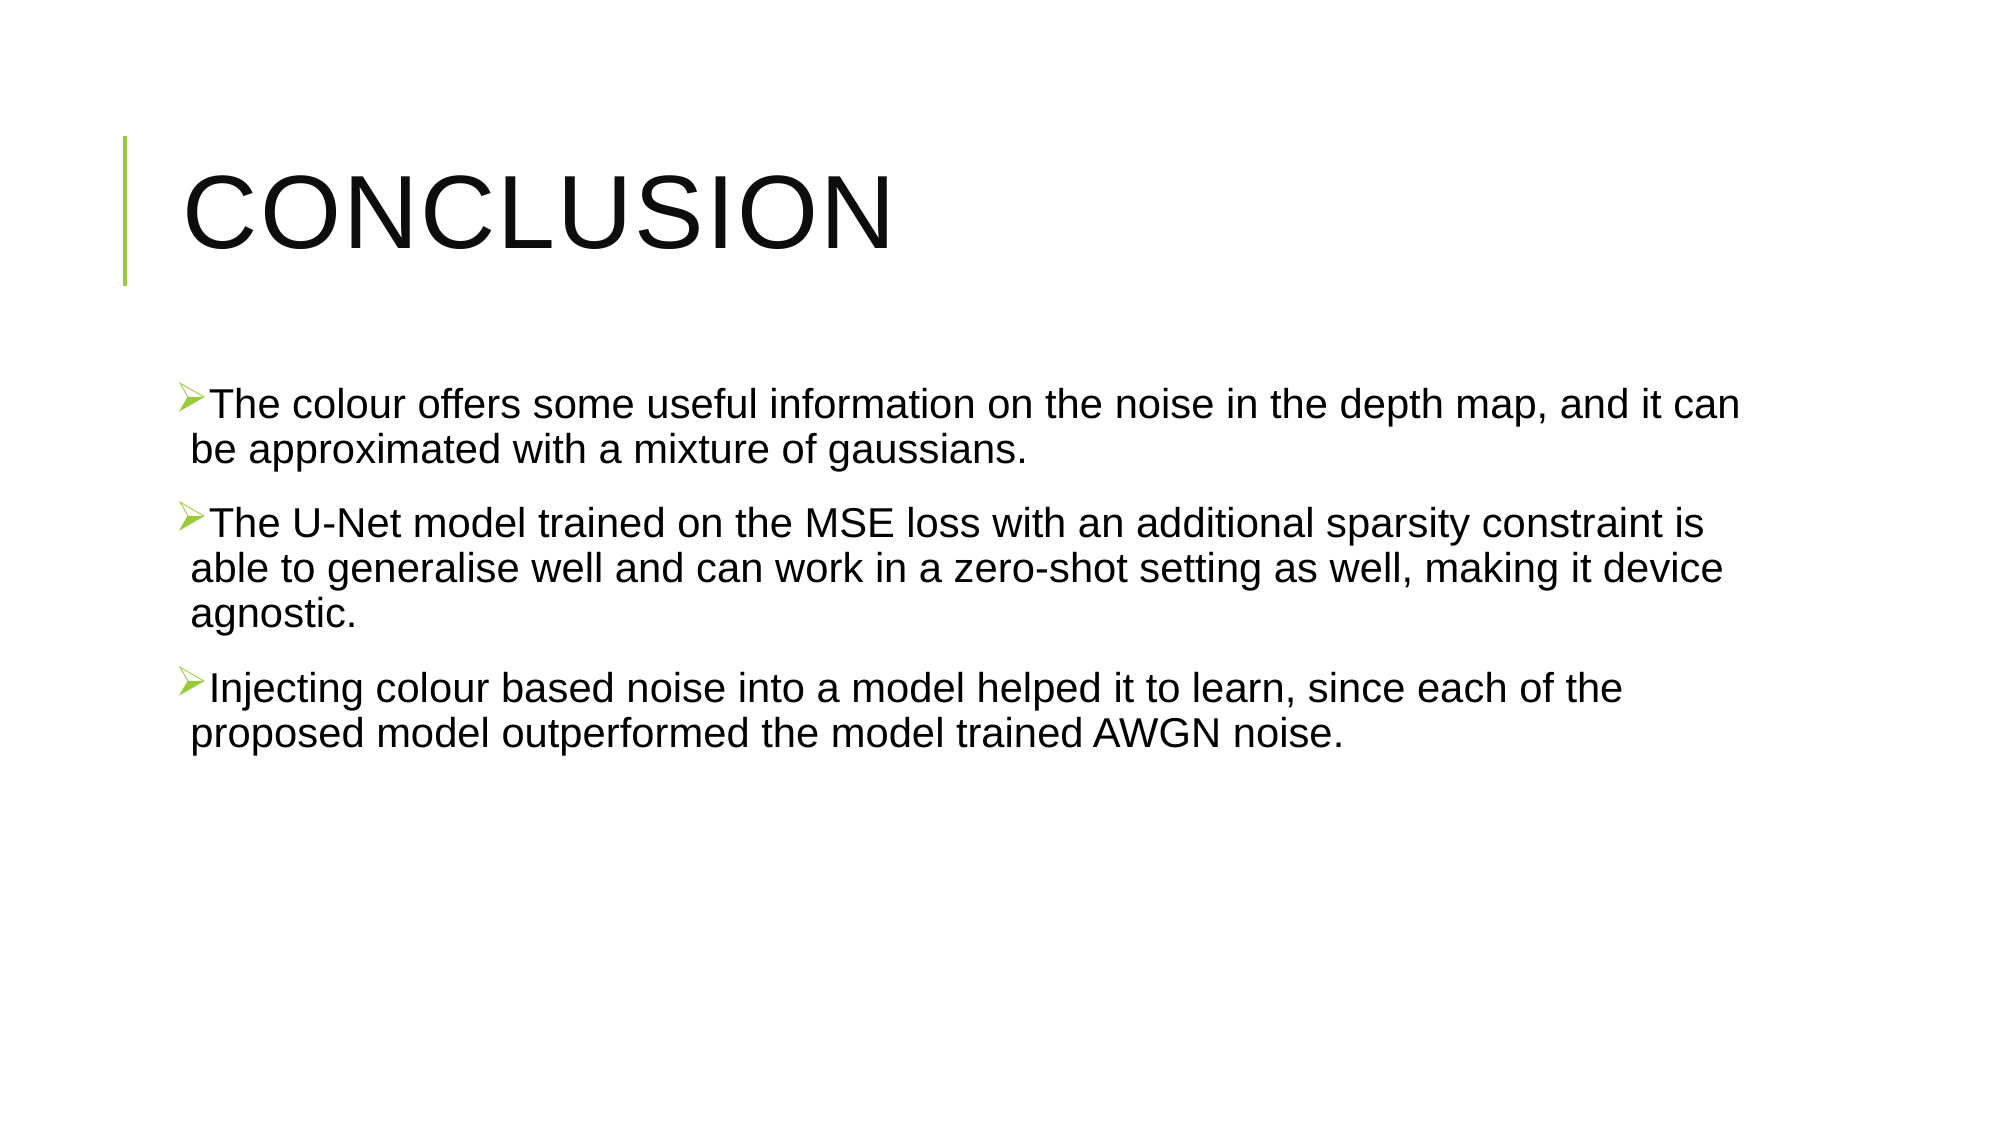

# Conclusion
The colour offers some useful information on the noise in the depth map, and it can be approximated with a mixture of gaussians.
The U-Net model trained on the MSE loss with an additional sparsity constraint is able to generalise well and can work in a zero-shot setting as well, making it device agnostic.
Injecting colour based noise into a model helped it to learn, since each of the proposed model outperformed the model trained AWGN noise.